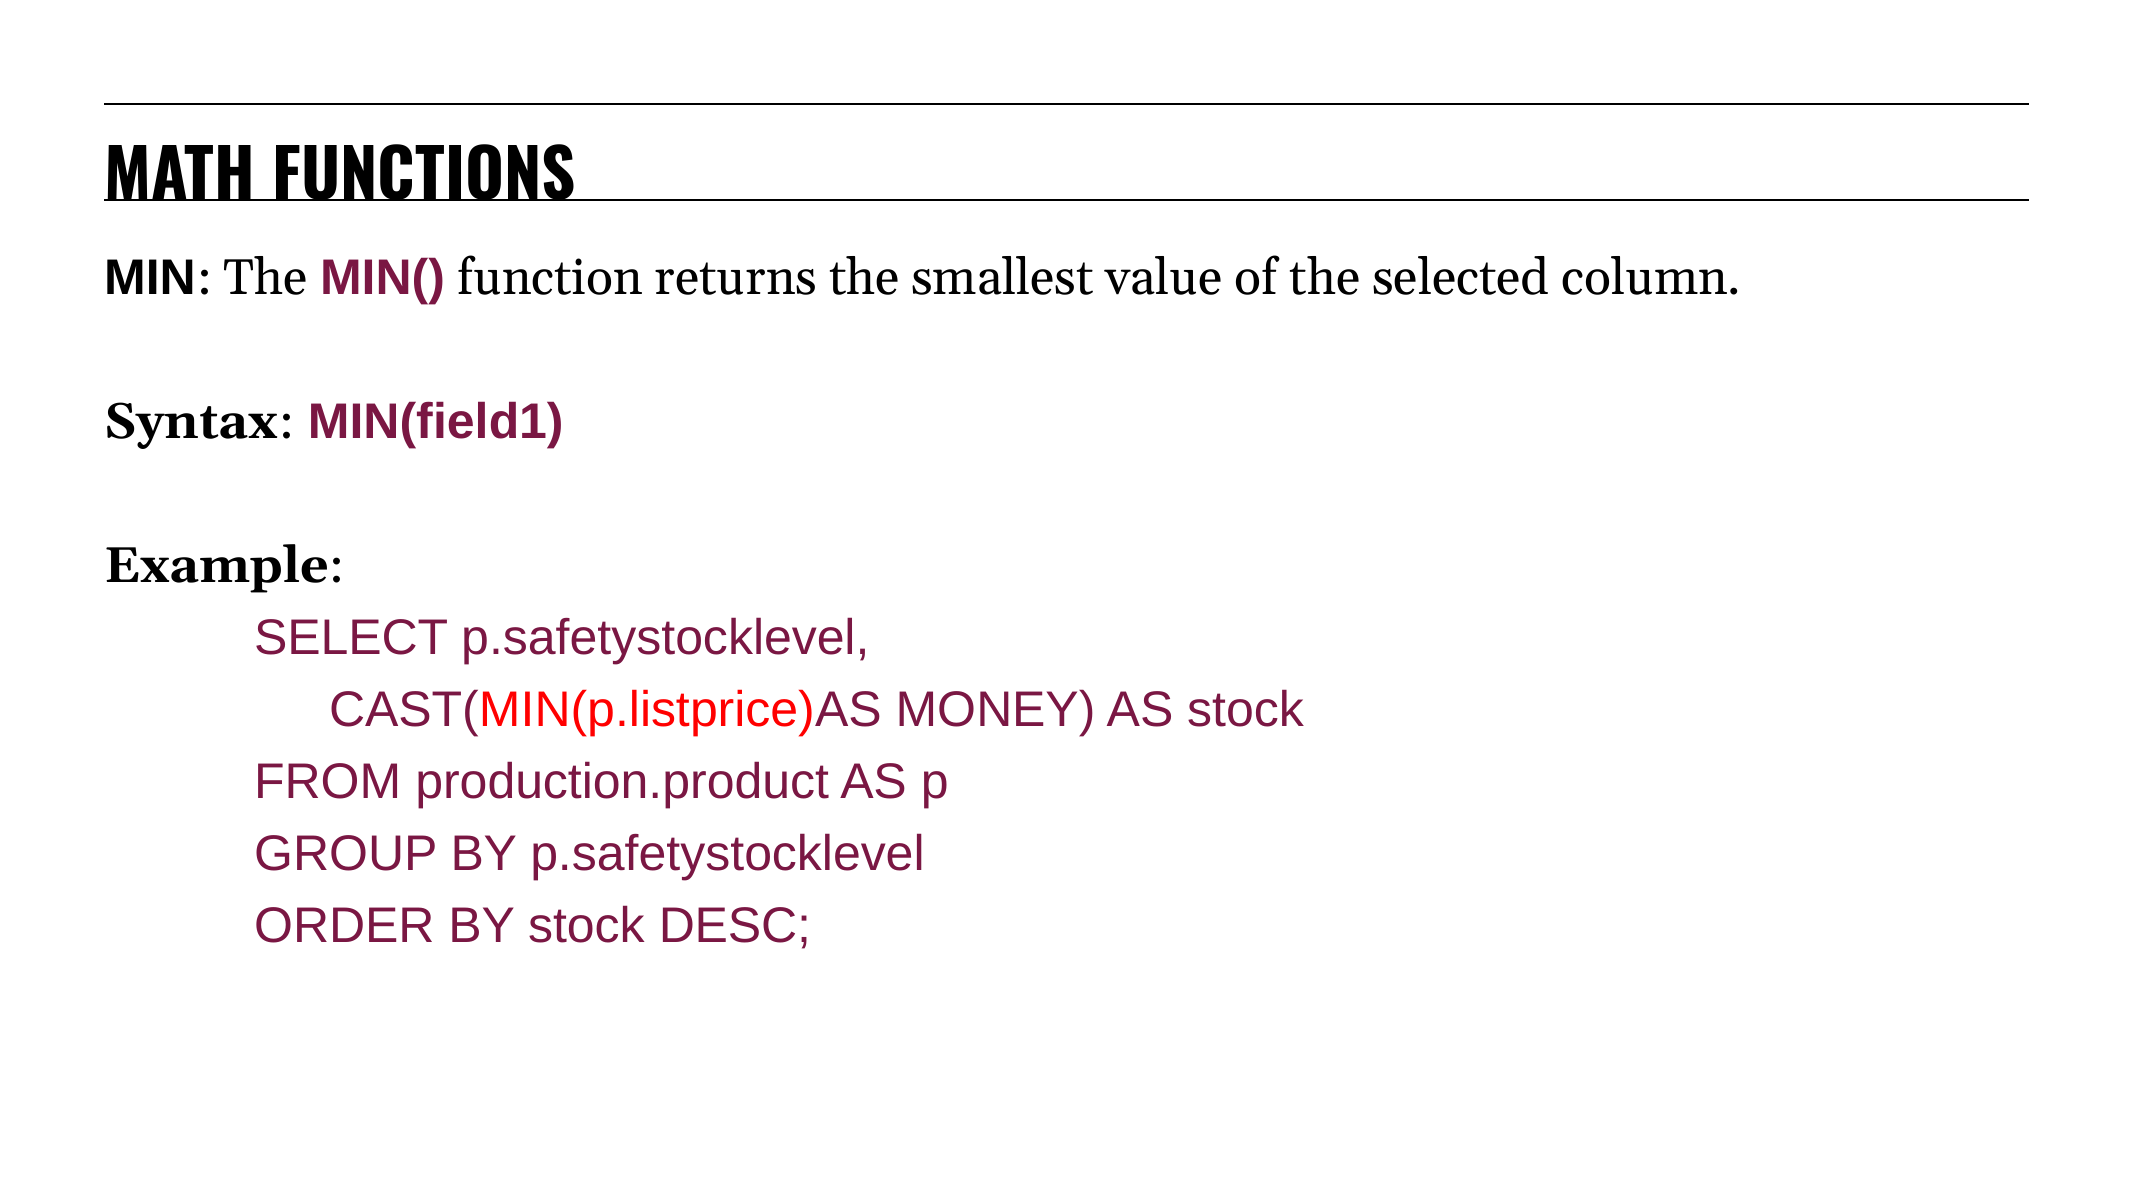

MATH FUNCTIONS
MIN: The MIN() function returns the smallest value of the selected column.

Syntax: MIN(field1)

Example:
SELECT p.safetystocklevel,
CAST(MIN(p.listprice)AS MONEY) AS stock
FROM production.product AS p
GROUP BY p.safetystocklevel
ORDER BY stock DESC;